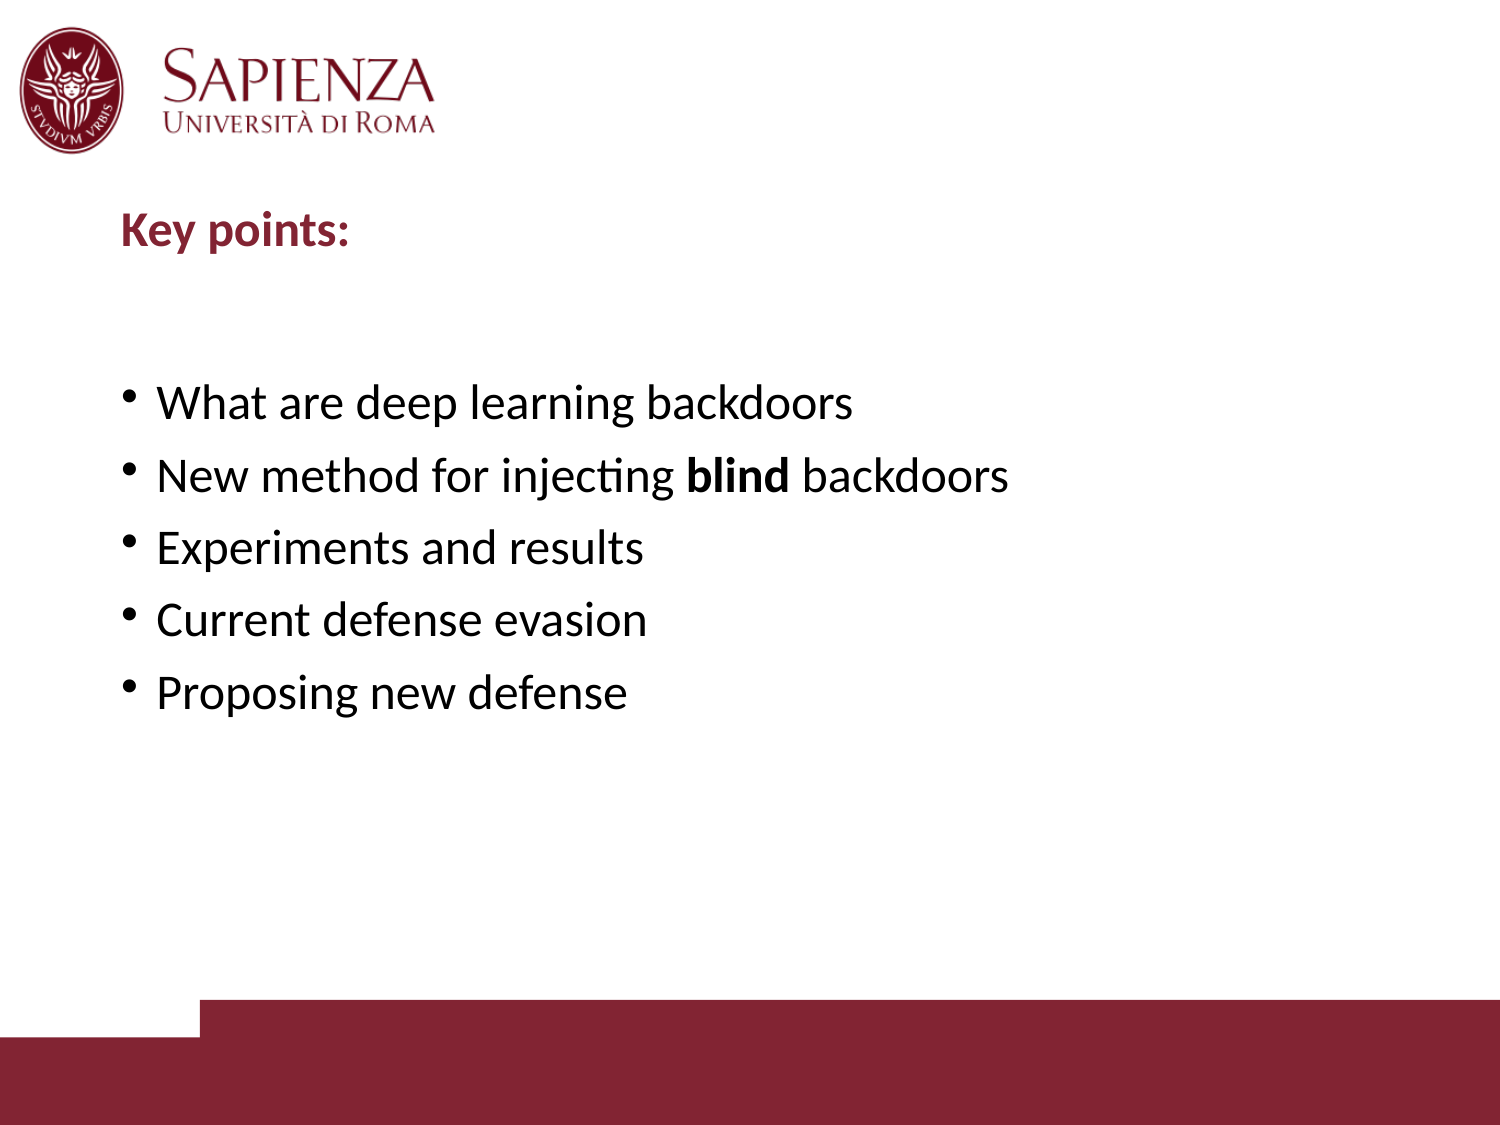

Key points:
What are deep learning backdoors
New method for injecting blind backdoors
Experiments and results
Current defense evasion
Proposing new defense